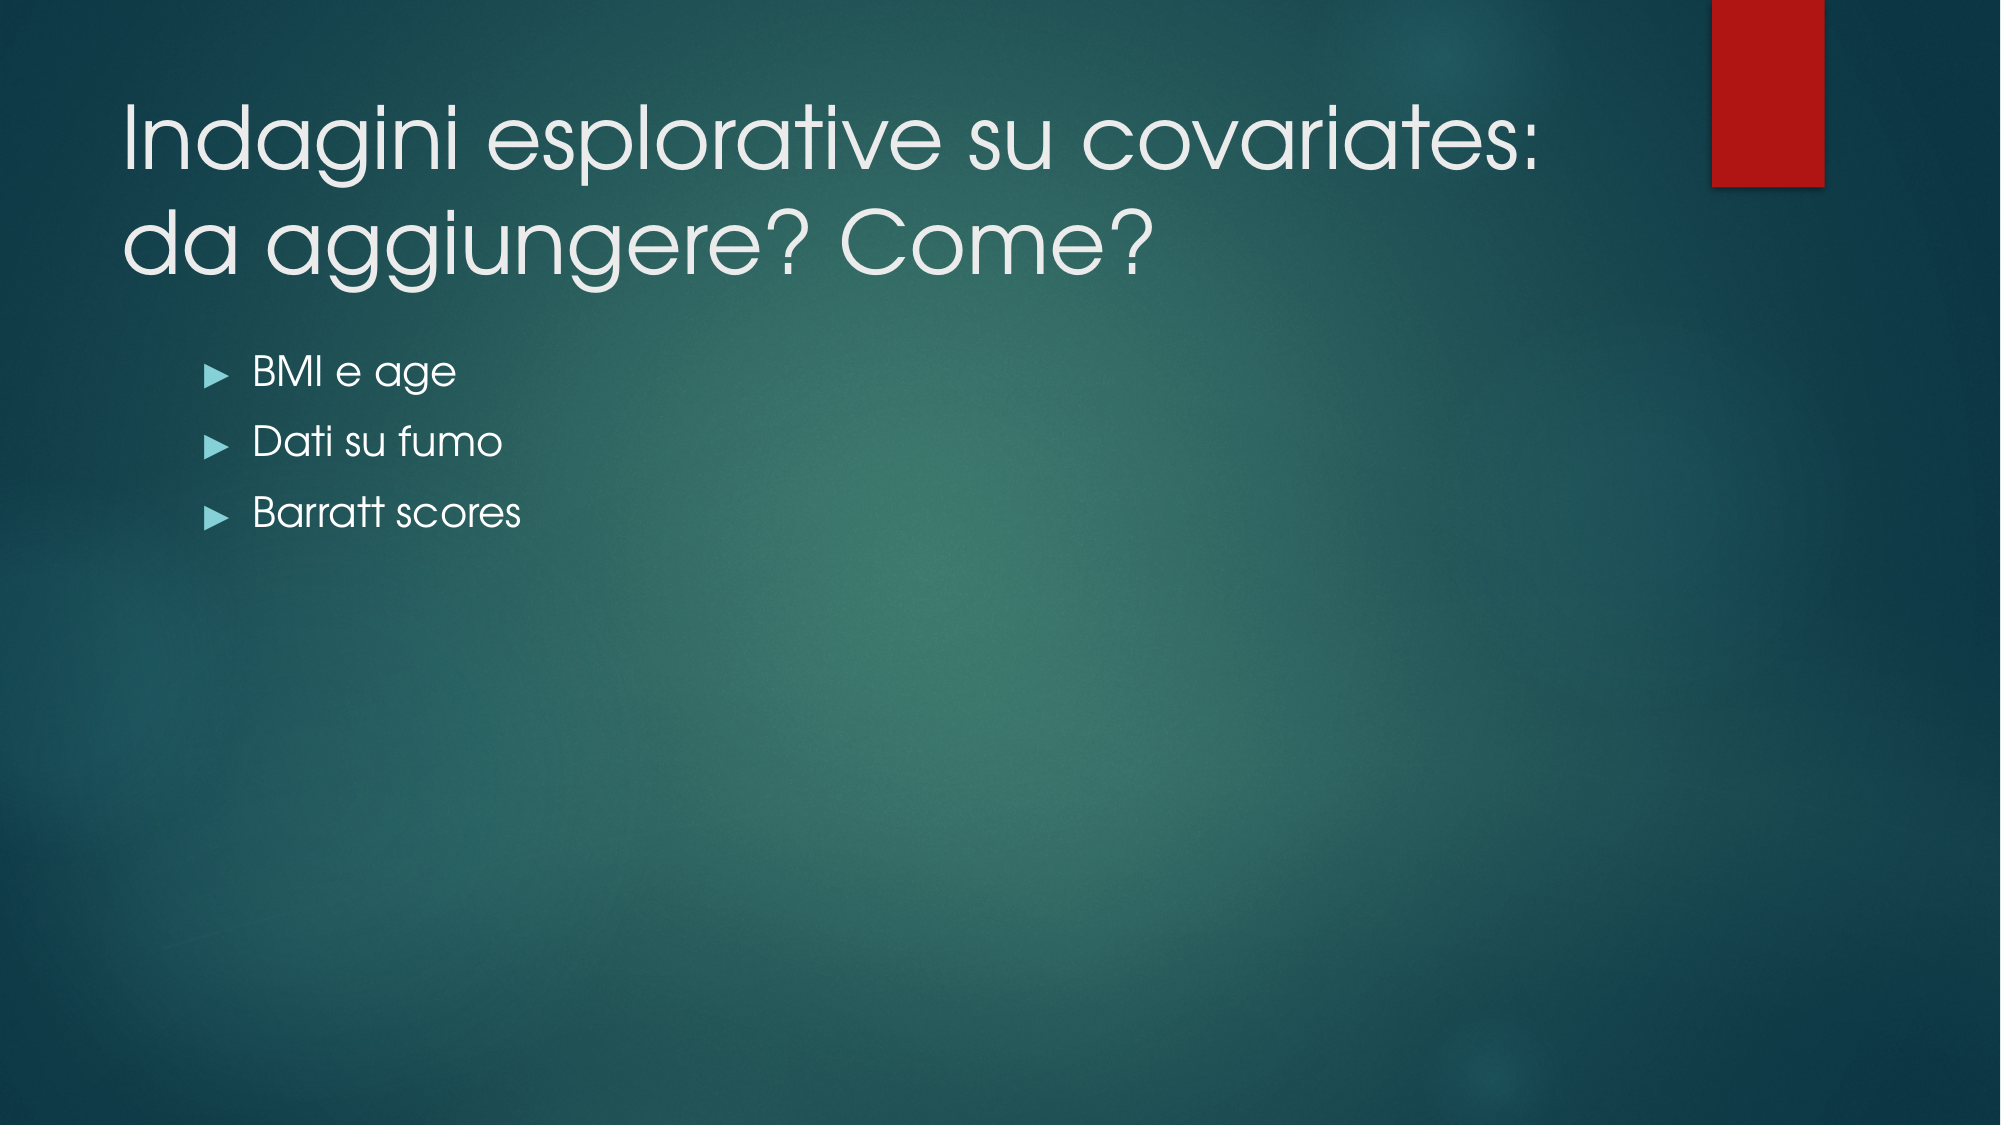

# Indagini esplorative su covariates: da aggiungere? Come?
BMI e age
Dati su fumo
Barratt scores